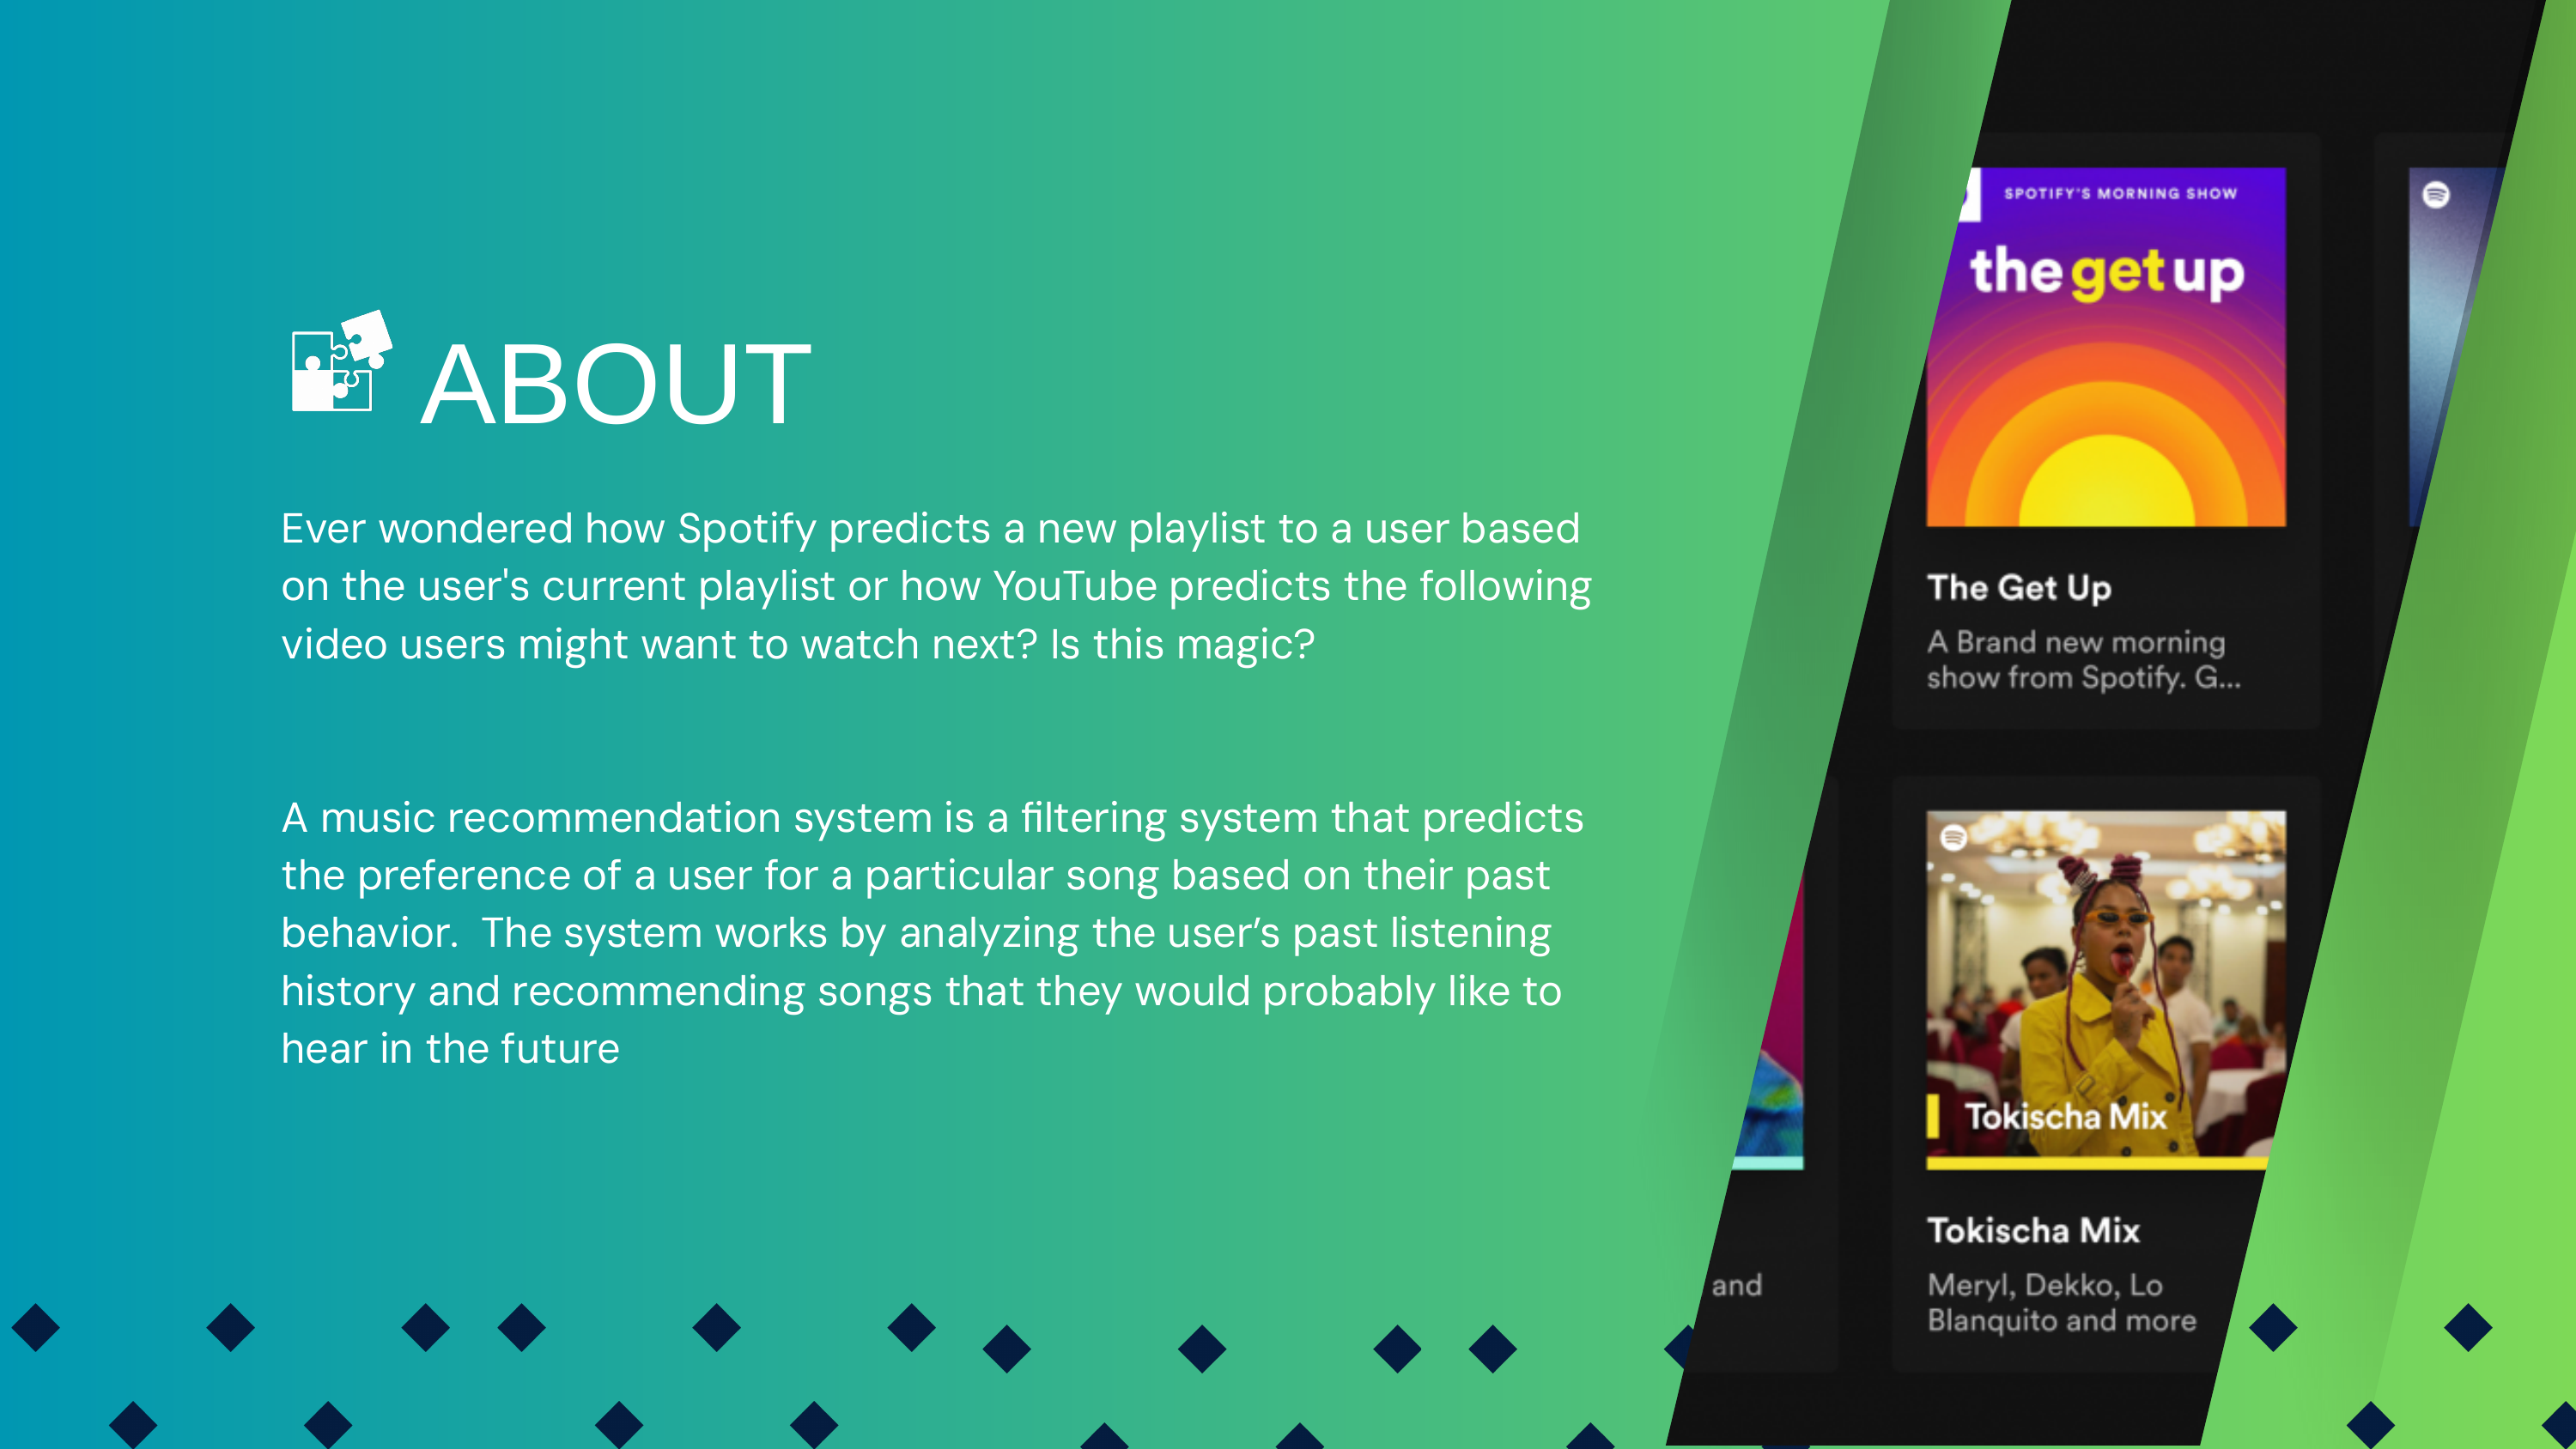

ABOUT
Ever wondered how Spotify predicts a new playlist to a user based on the user's current playlist or how YouTube predicts the following video users might want to watch next? Is this magic?

A music recommendation system is a filtering system that predicts the preference of a user for a particular song based on their past behavior.  The system works by analyzing the user’s past listening history and recommending songs that they would probably like to hear in the future